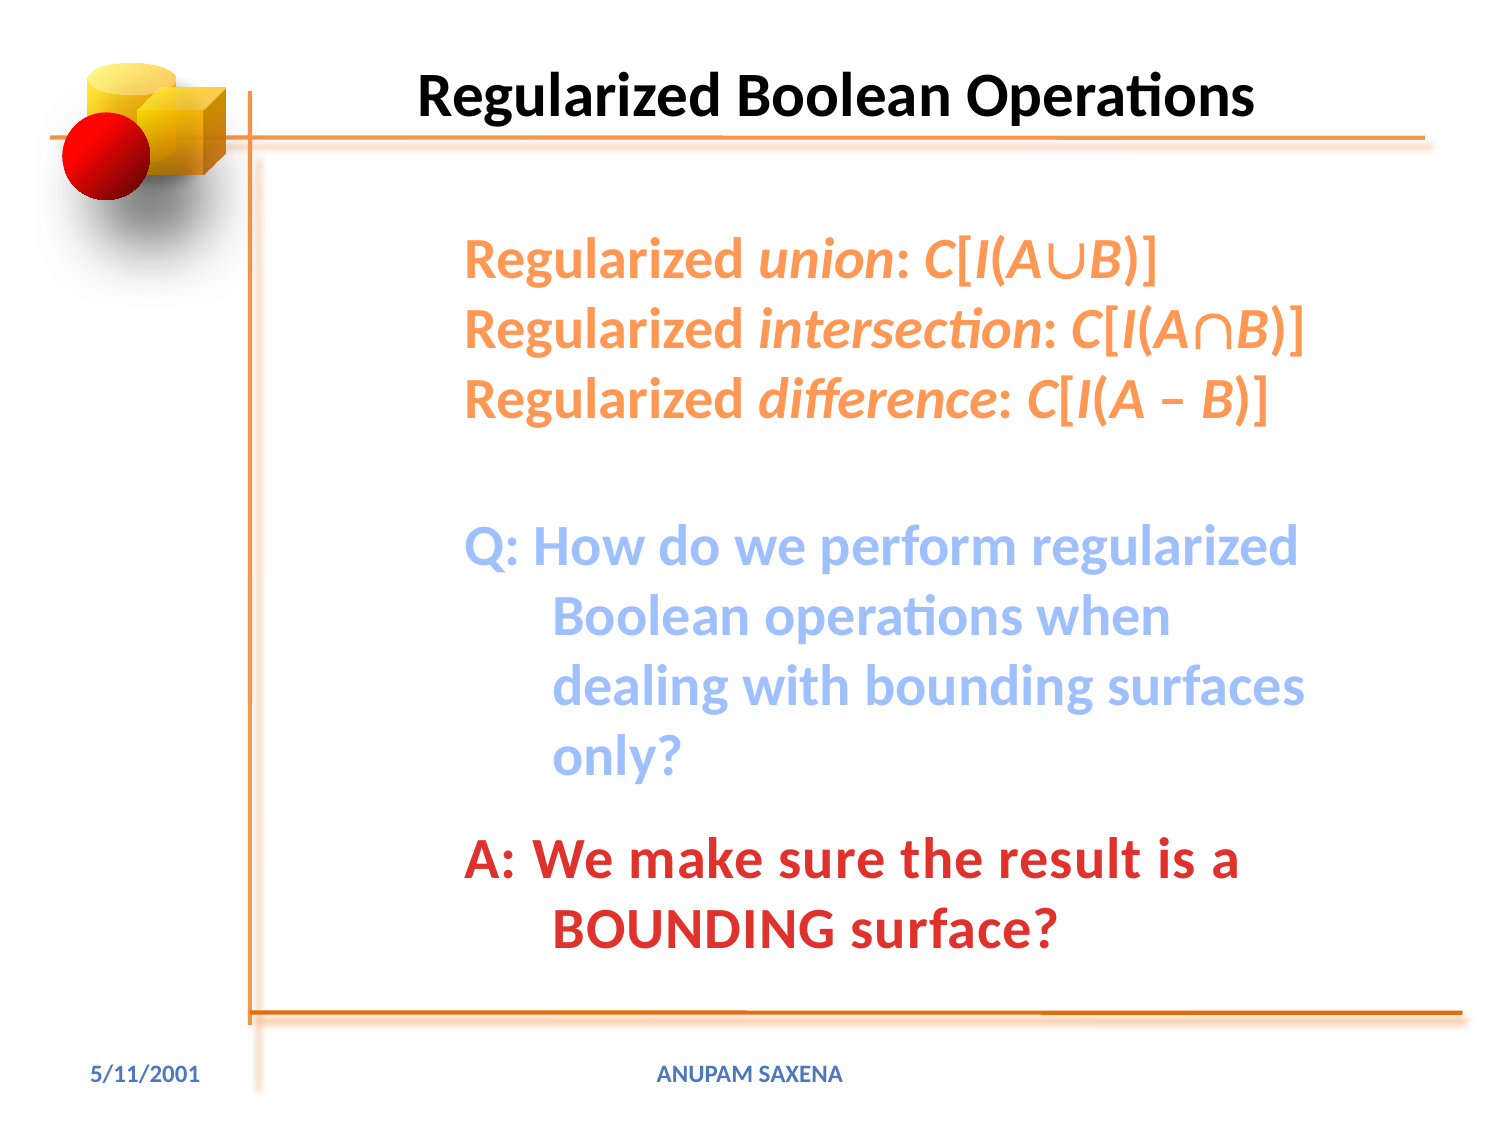

# Regularized Boolean Operations
Regularized union: C[I(A∪B)]
Regularized intersection: C[I(A∩B)]
Regularized difference: C[I(A – B)]
Q: How do we perform regularized Boolean operations when dealing with bounding surfaces only?
A: We make sure the result is a BOUNDING surface?
5/11/2001
Anupam Saxena